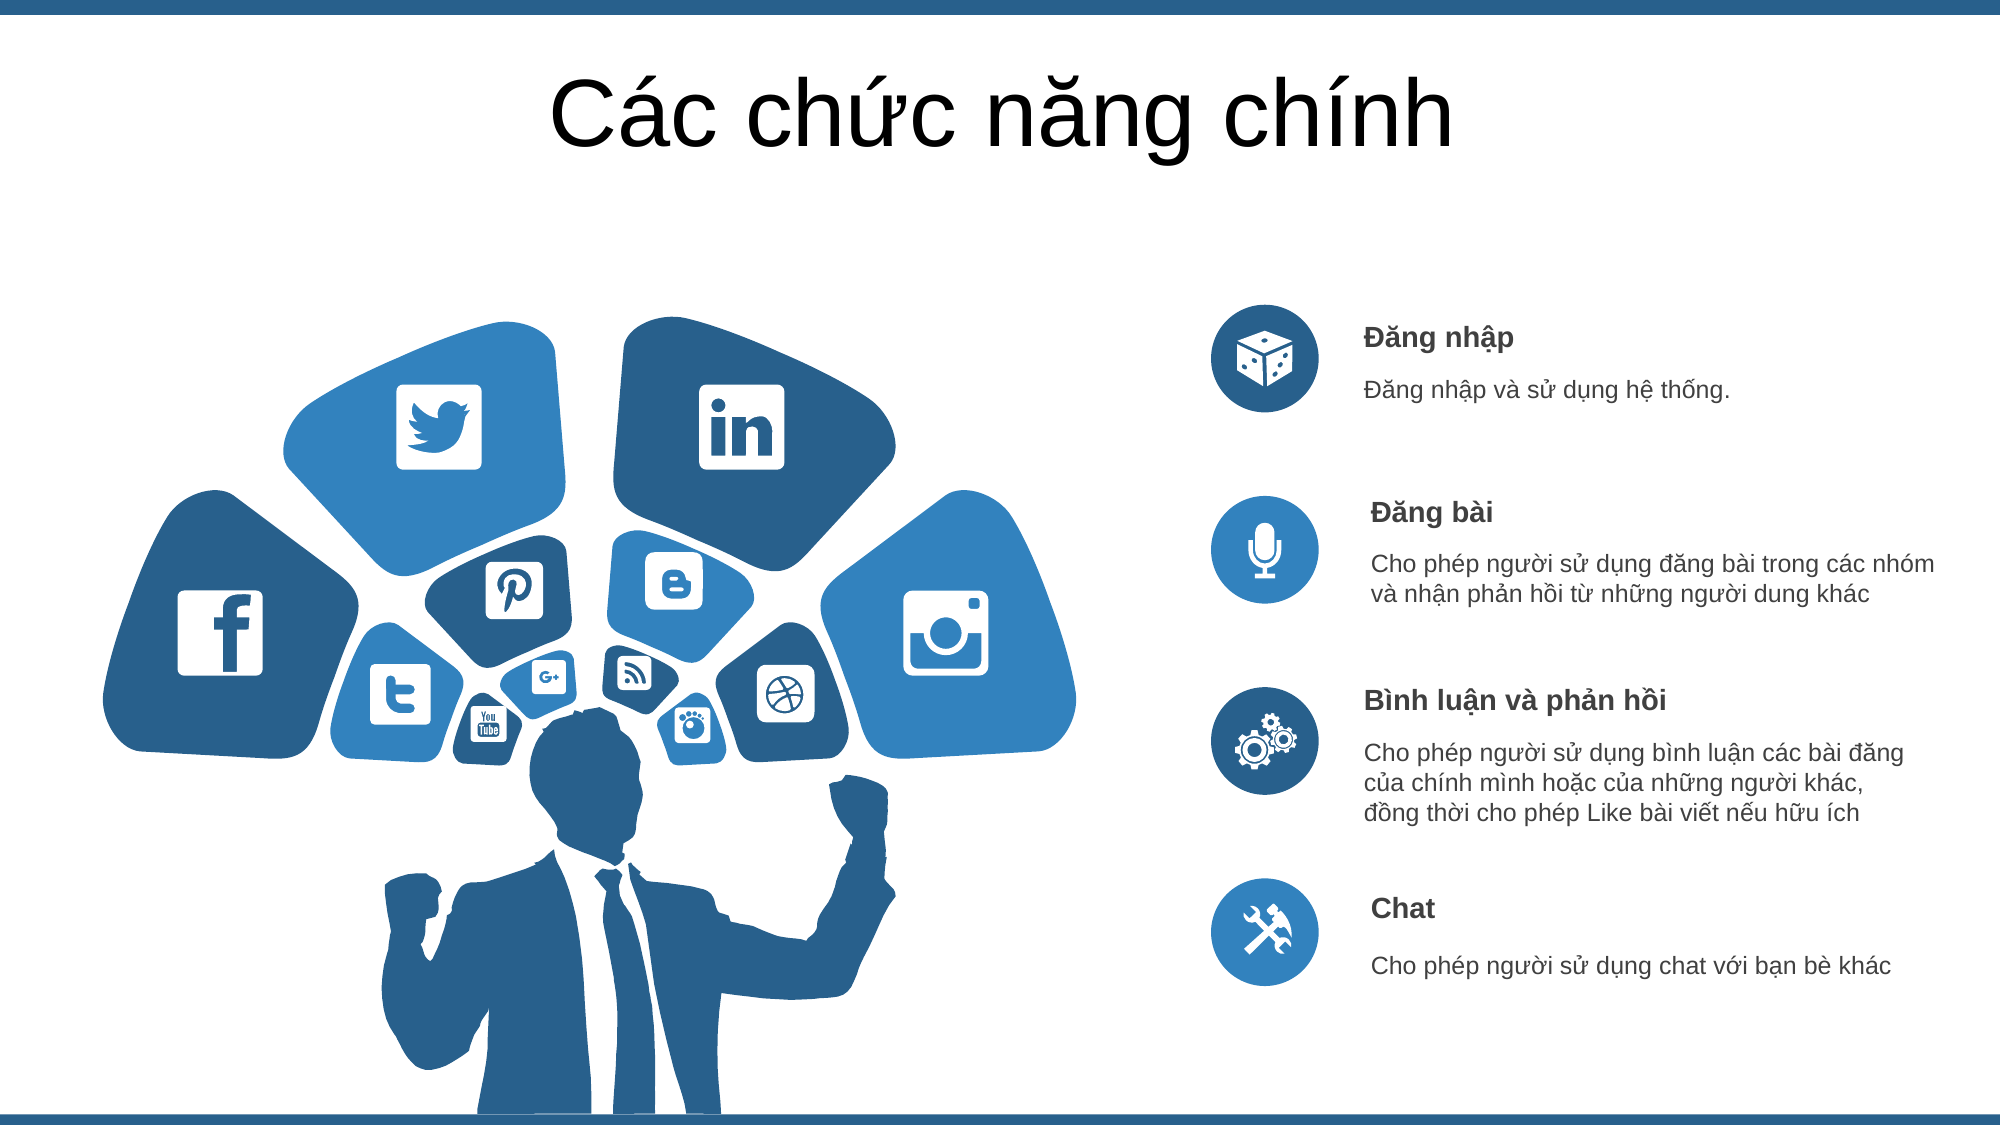

Các chức năng chính

Đăng nhập
Đăng nhập và sử dụng hệ thống.

Đăng bài
Cho phép người sử dụng đăng bài trong các nhóm và nhận phản hồi từ những người dung khác

Bình luận và phản hồi
Cho phép người sử dụng bình luận các bài đăng của chính mình hoặc của những người khác, đồng thời cho phép Like bài viết nếu hữu ích

Chat
Cho phép người sử dụng chat với bạn bè khác